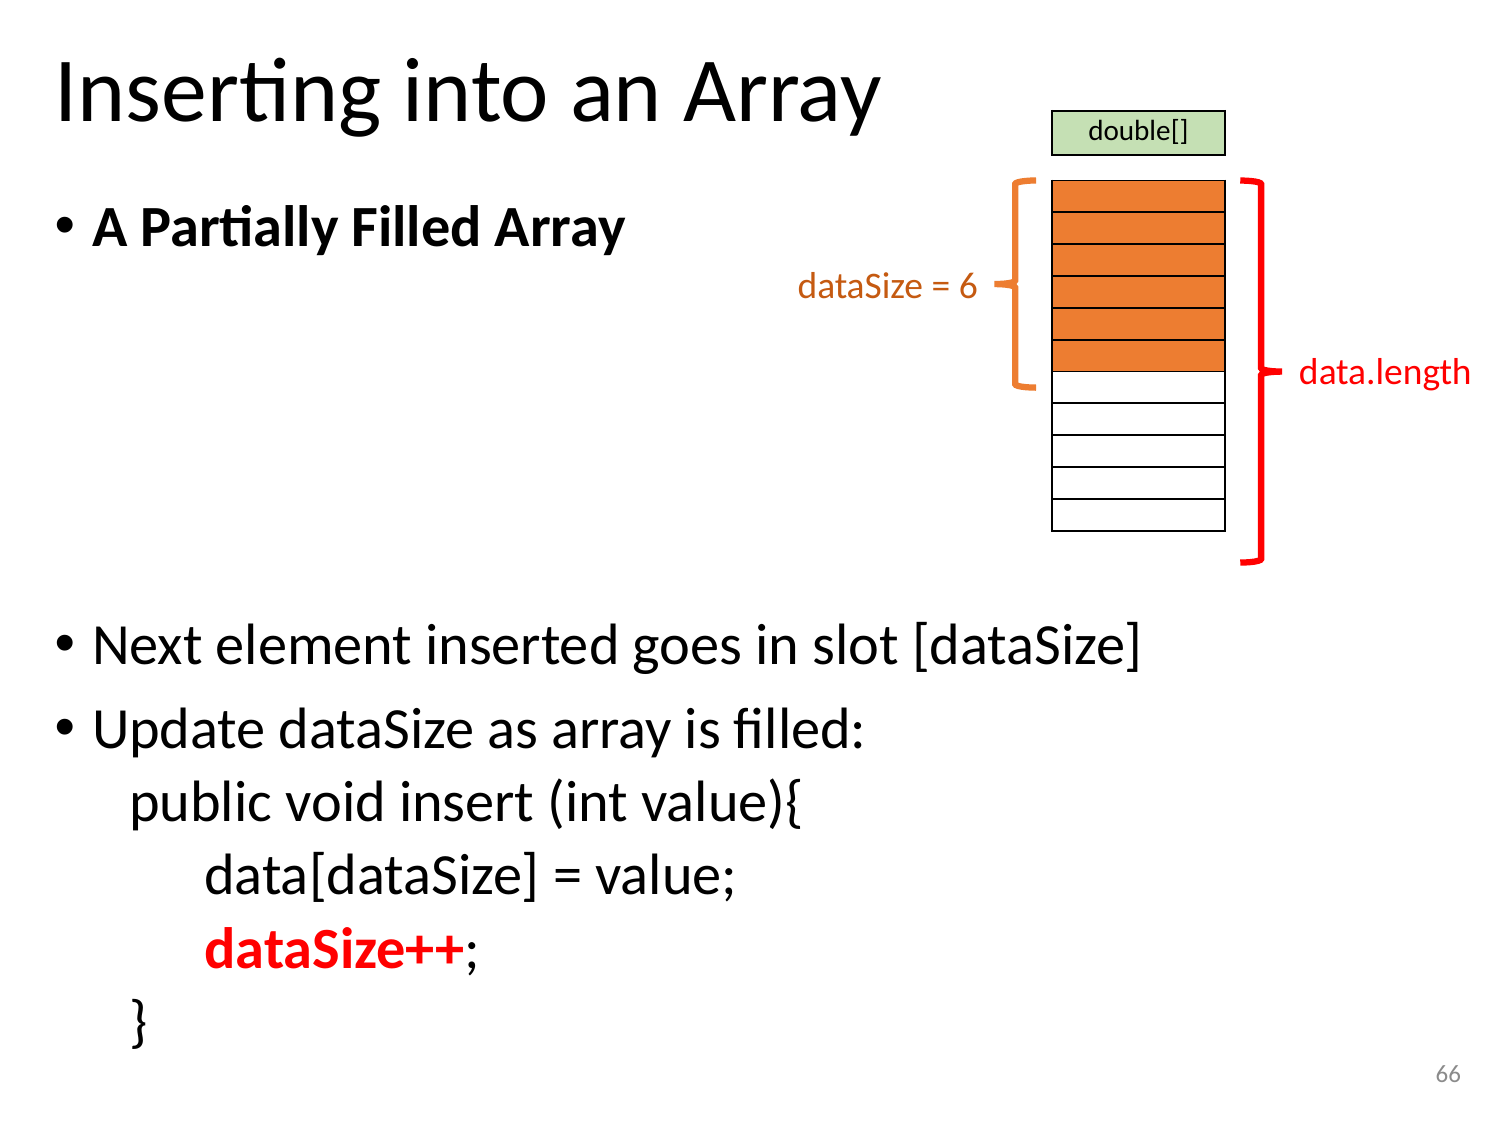

# Inserting into an Array
| double[] |
| --- |

|  |
| --- |
|  |
|  |
|  |
|  |
|  |
|  |
|  |
|  |
|  |
|  |
A Partially Filled Array

Next element inserted goes in slot [dataSize]
Update dataSize as array is filled:
public void insert (int value){
data[dataSize] = value;
dataSize++;
}
dataSize = 6
data.length
66